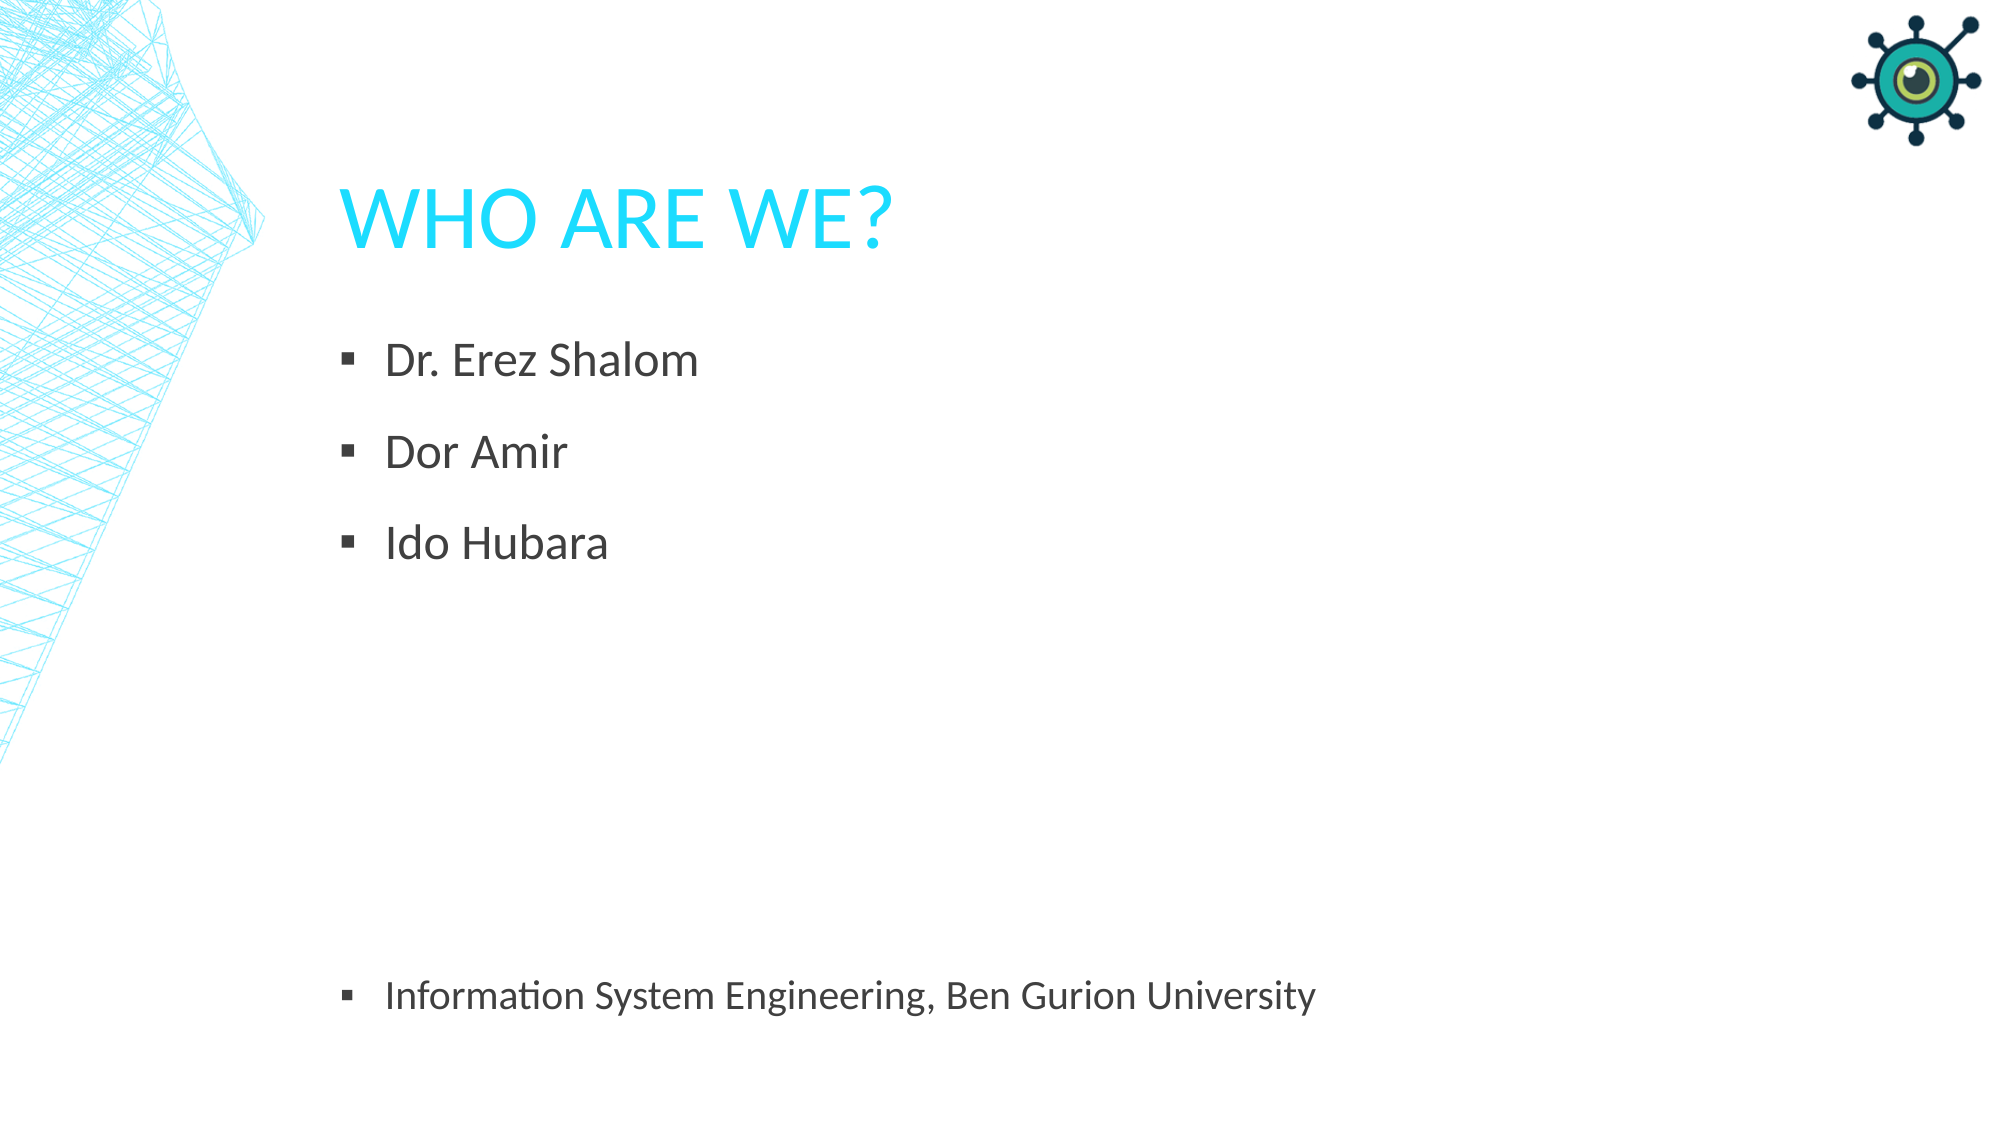

# Who Are we?
Dr. Erez Shalom
Dor Amir
Ido Hubara

Information System Engineering, Ben Gurion University